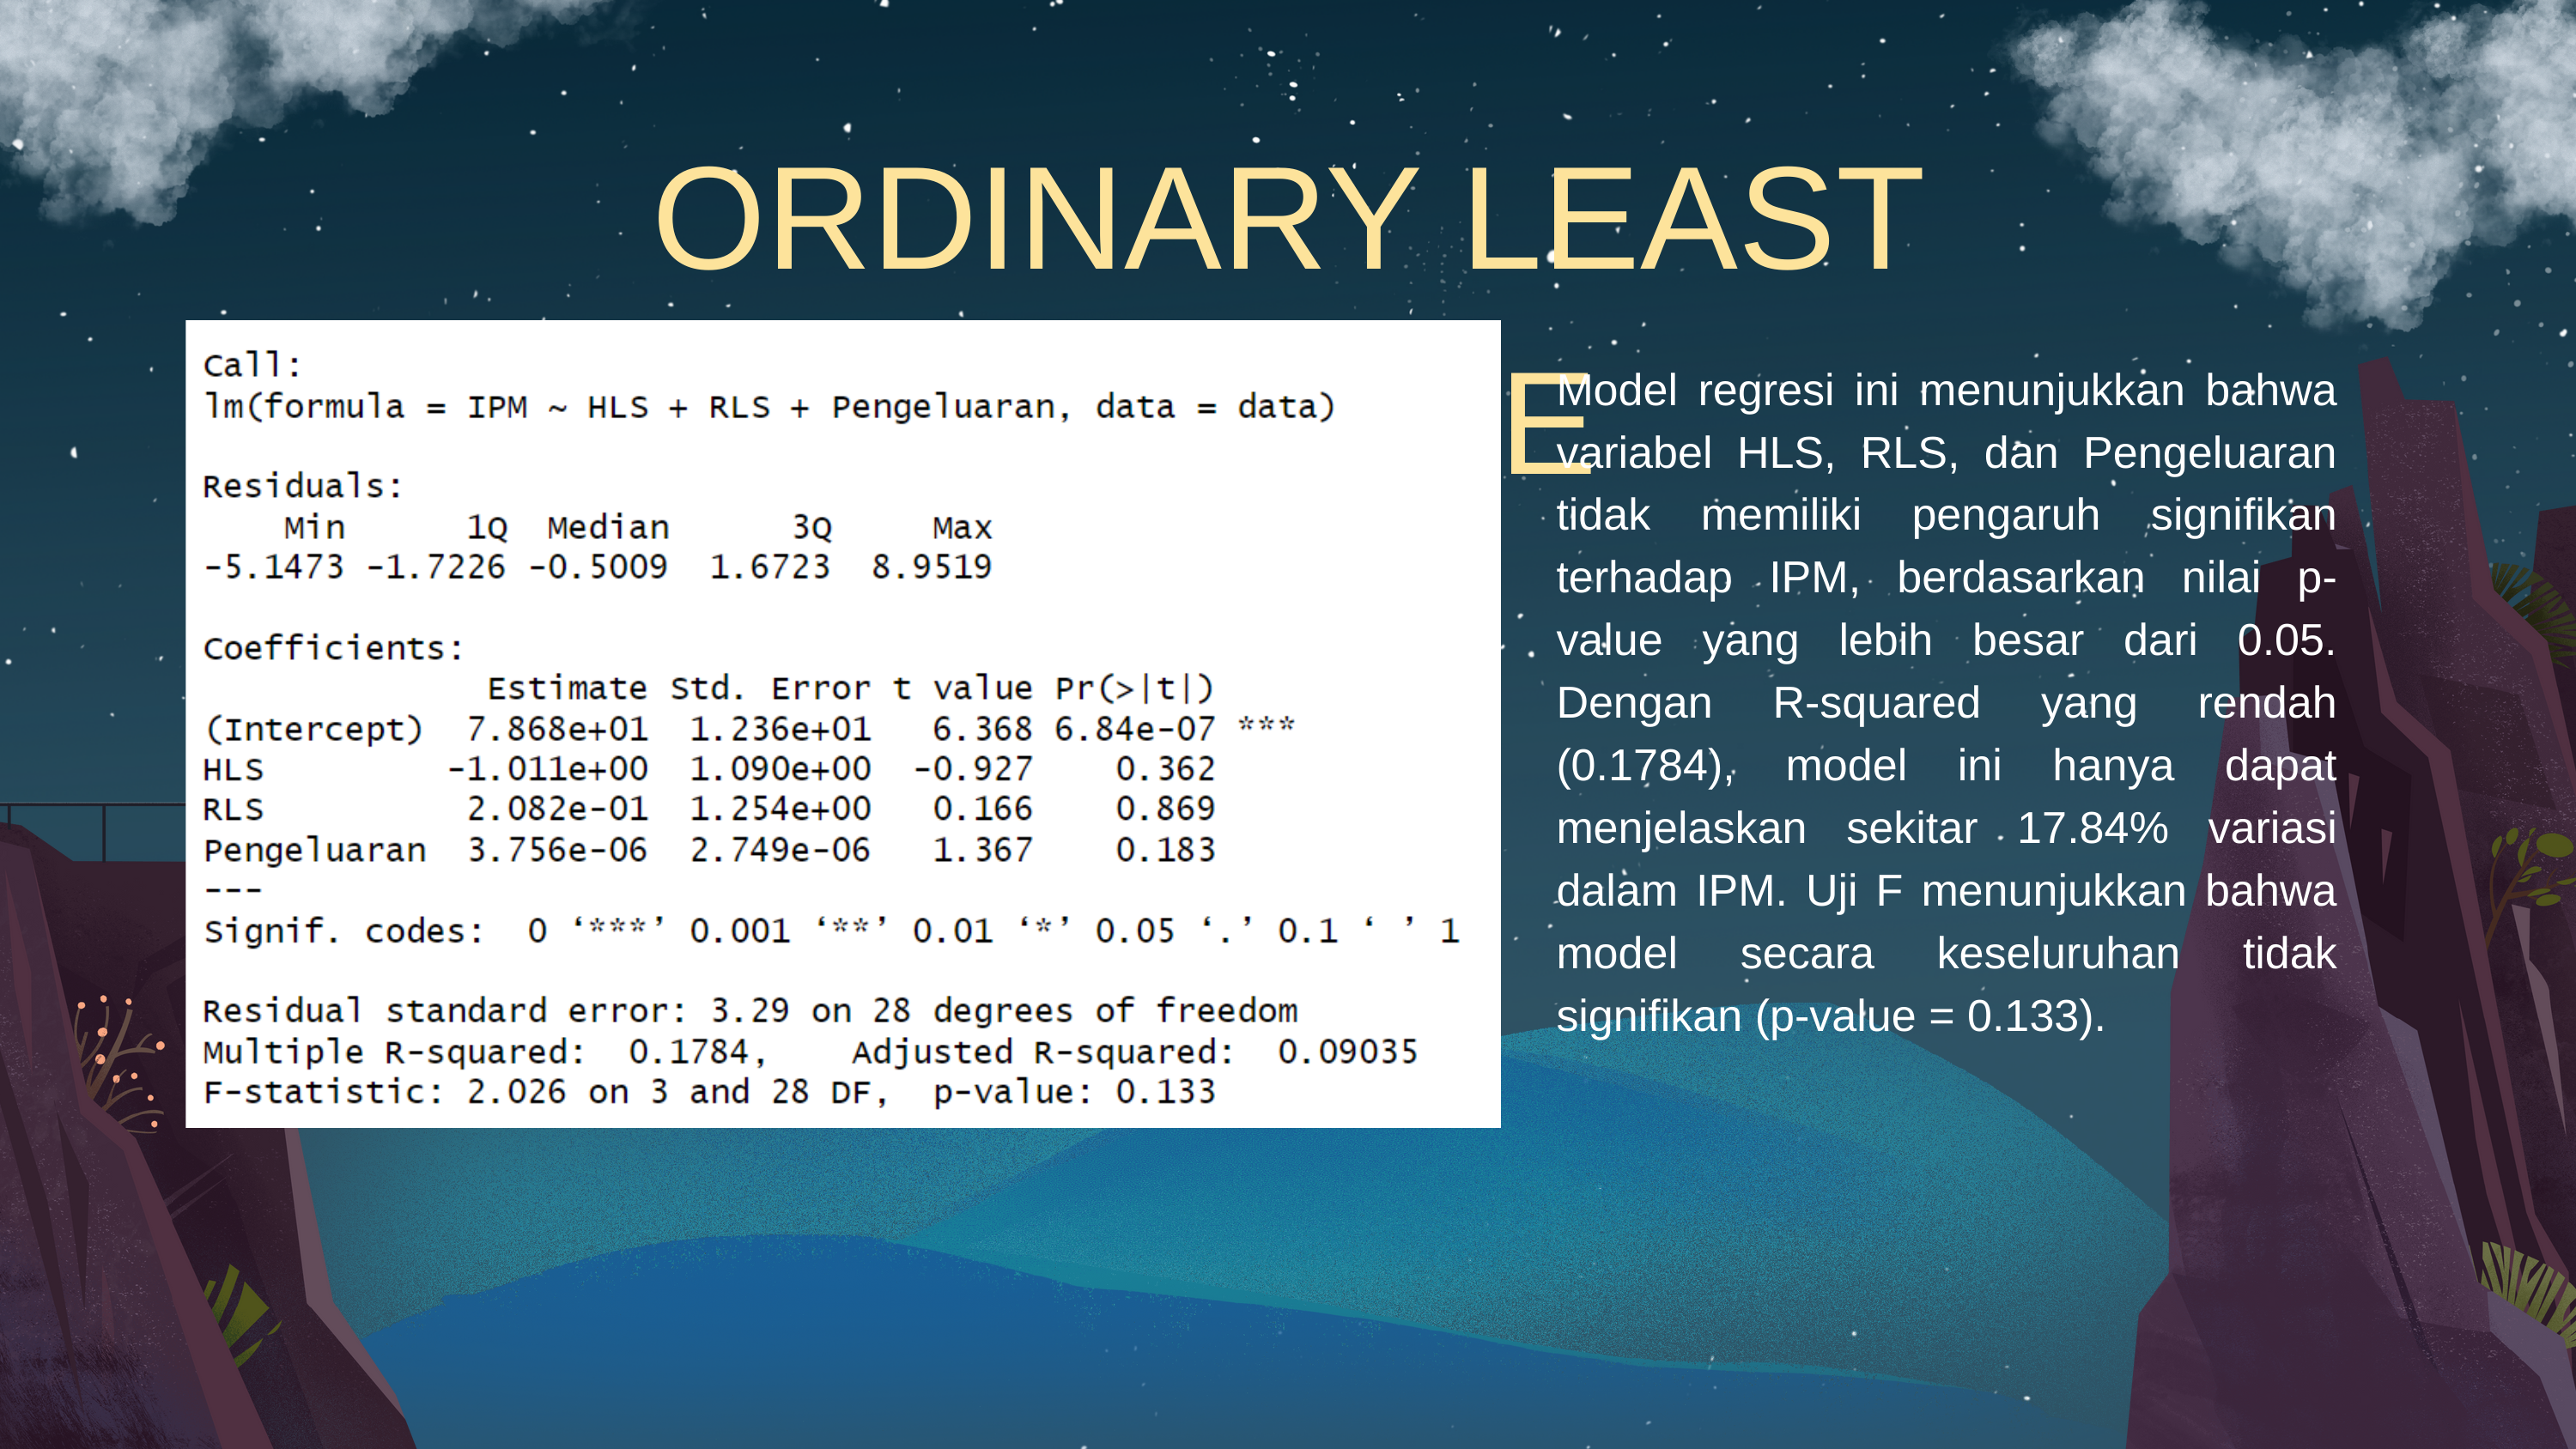

ORDINARY LEAST SQUARE

Model regresi ini menunjukkan bahwa variabel HLS, RLS, dan Pengeluaran tidak memiliki pengaruh signifikan terhadap IPM, berdasarkan nilai p-value yang lebih besar dari 0.05. Dengan R-squared yang rendah (0.1784), model ini hanya dapat menjelaskan sekitar 17.84% variasi dalam IPM. Uji F menunjukkan bahwa model secara keseluruhan tidak signifikan (p-value = 0.133).